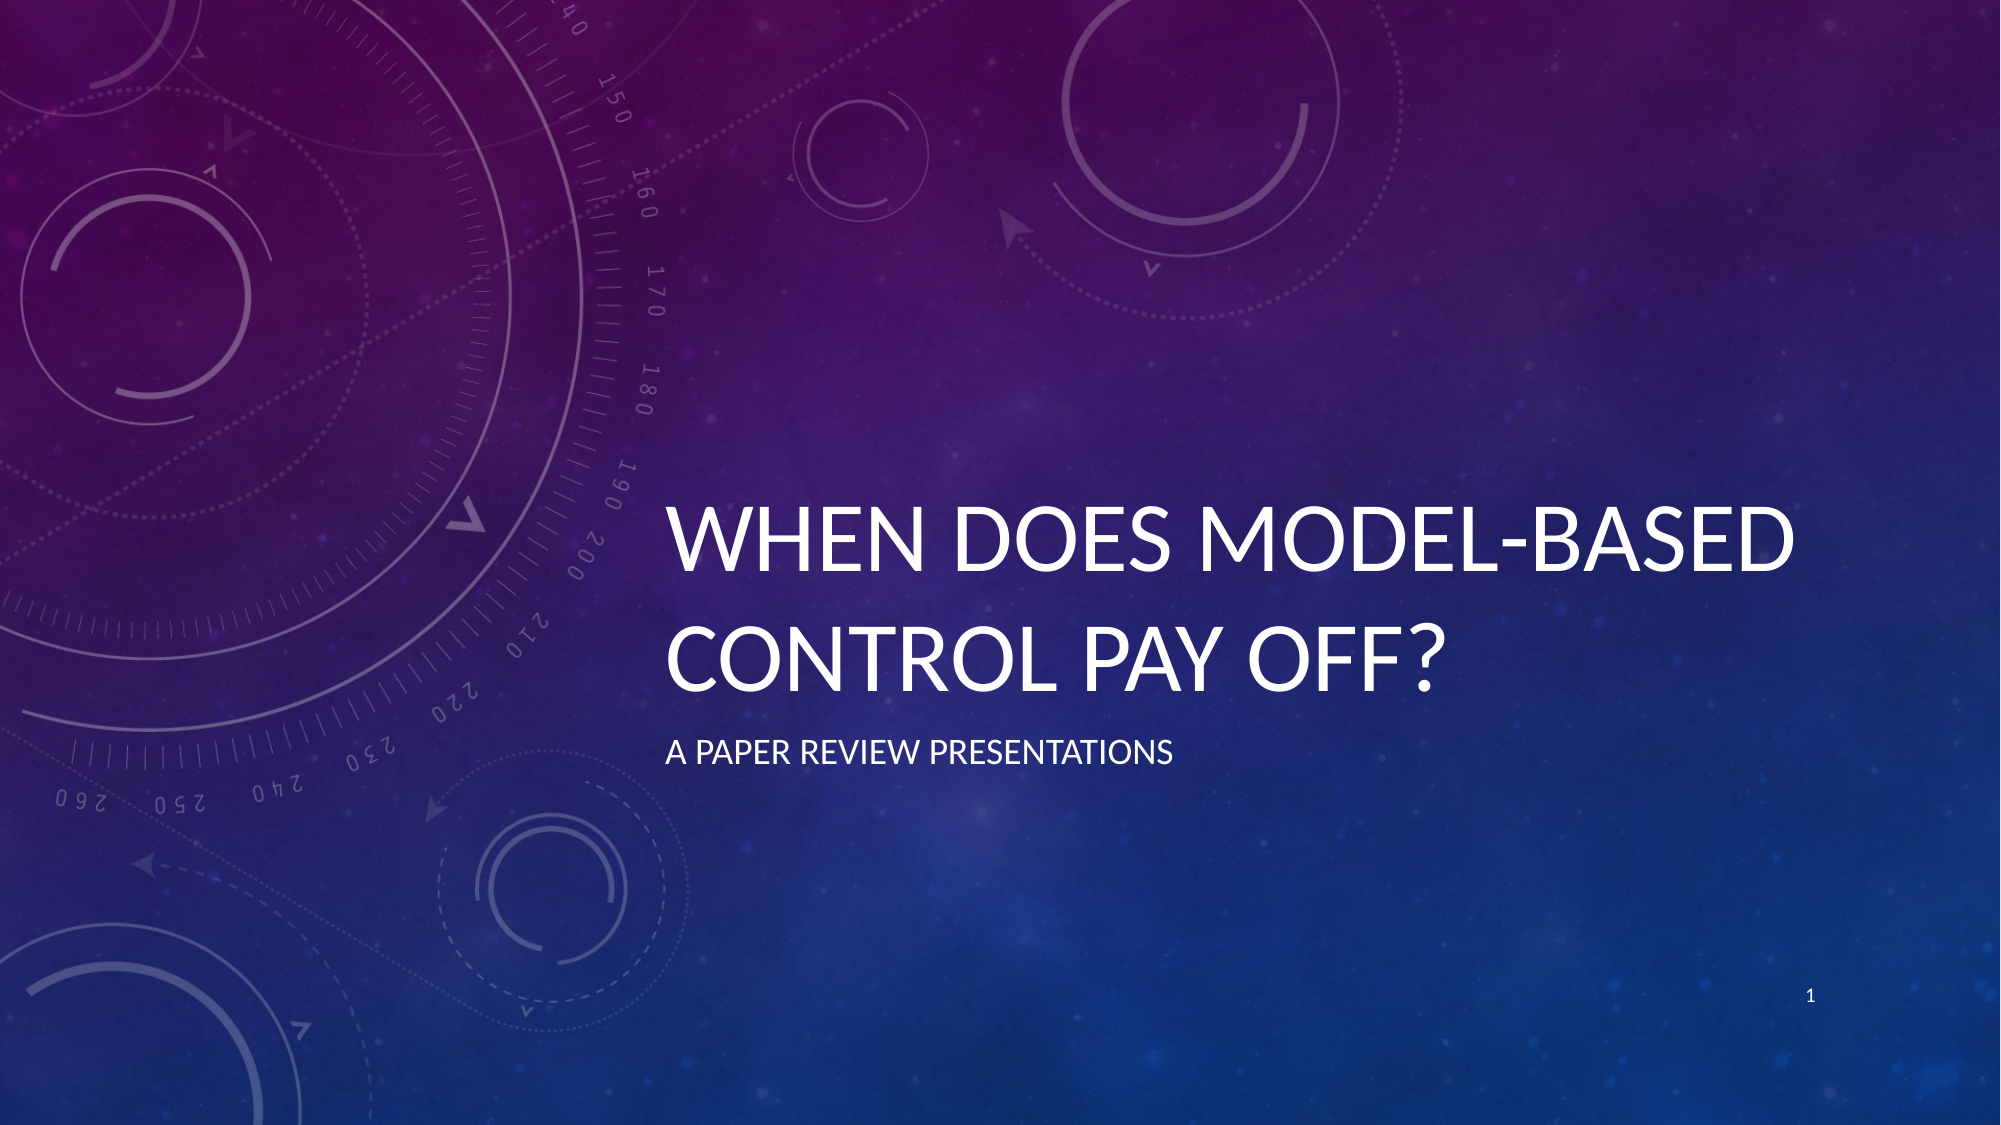

# When Does Model-Based Control Pay Off?
A paper review presentations
1